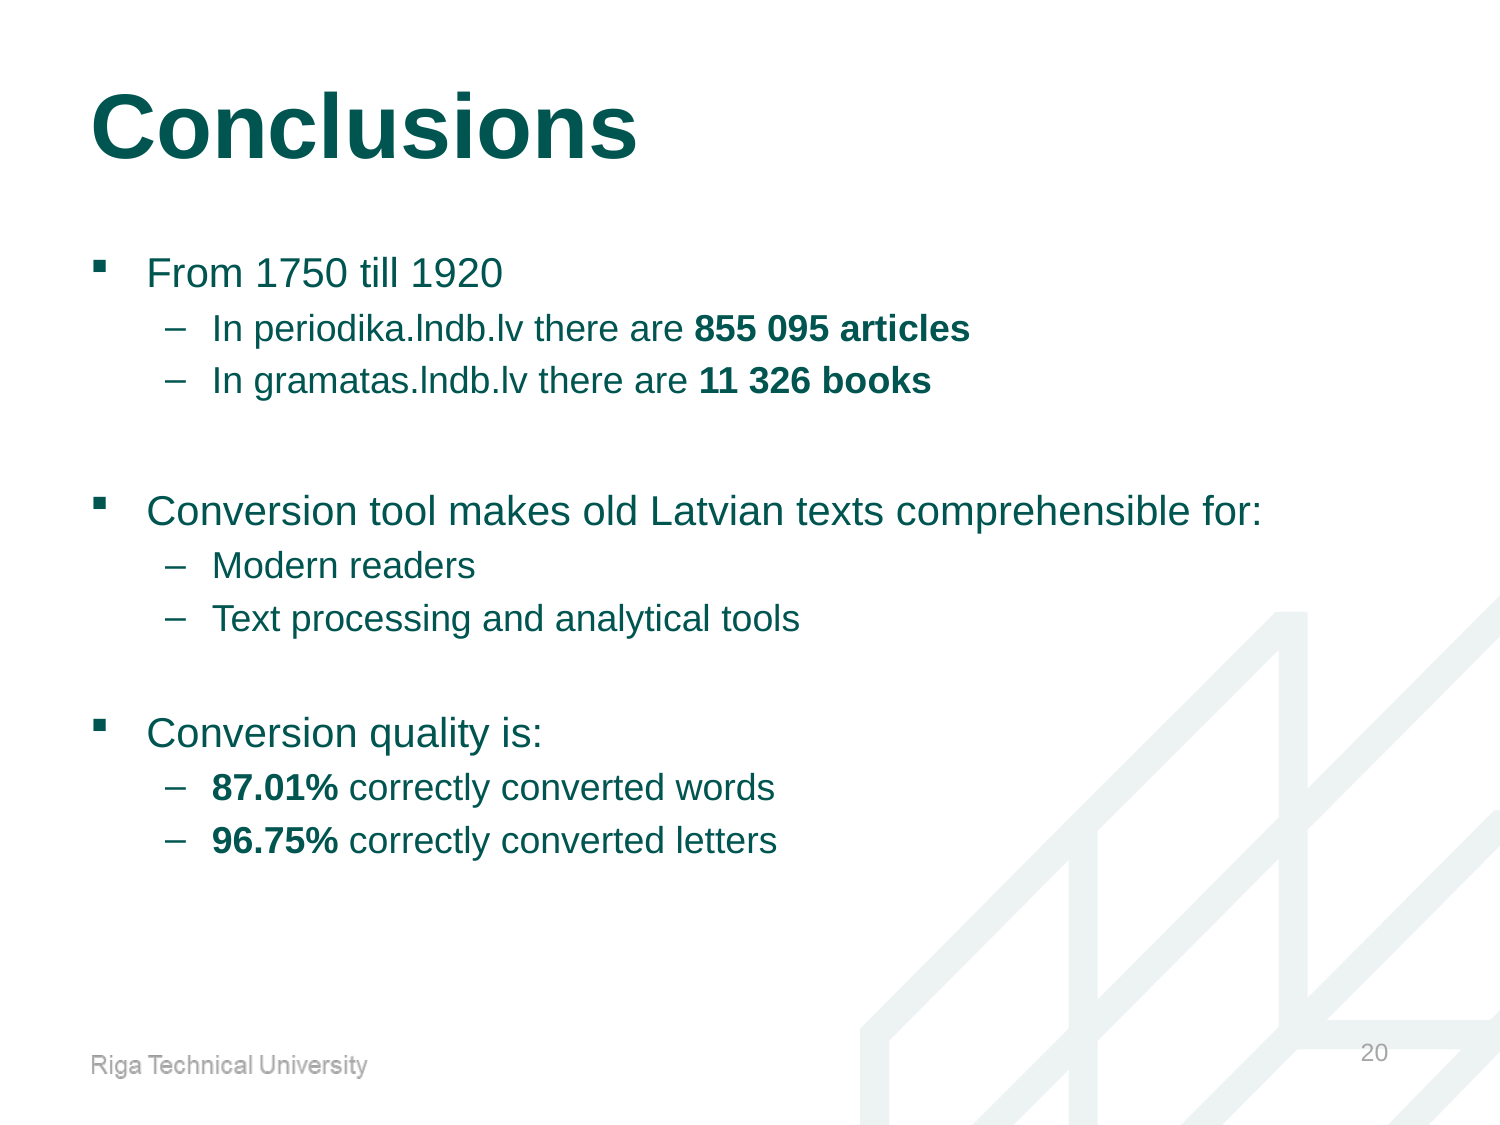

# Conclusions
From 1750 till 1920
In periodika.lndb.lv there are 855 095 articles
In gramatas.lndb.lv there are 11 326 books

Conversion tool makes old Latvian texts comprehensible for:
Modern readers
Text processing and analytical tools

Conversion quality is:
87.01% correctly converted words
96.75% correctly converted letters